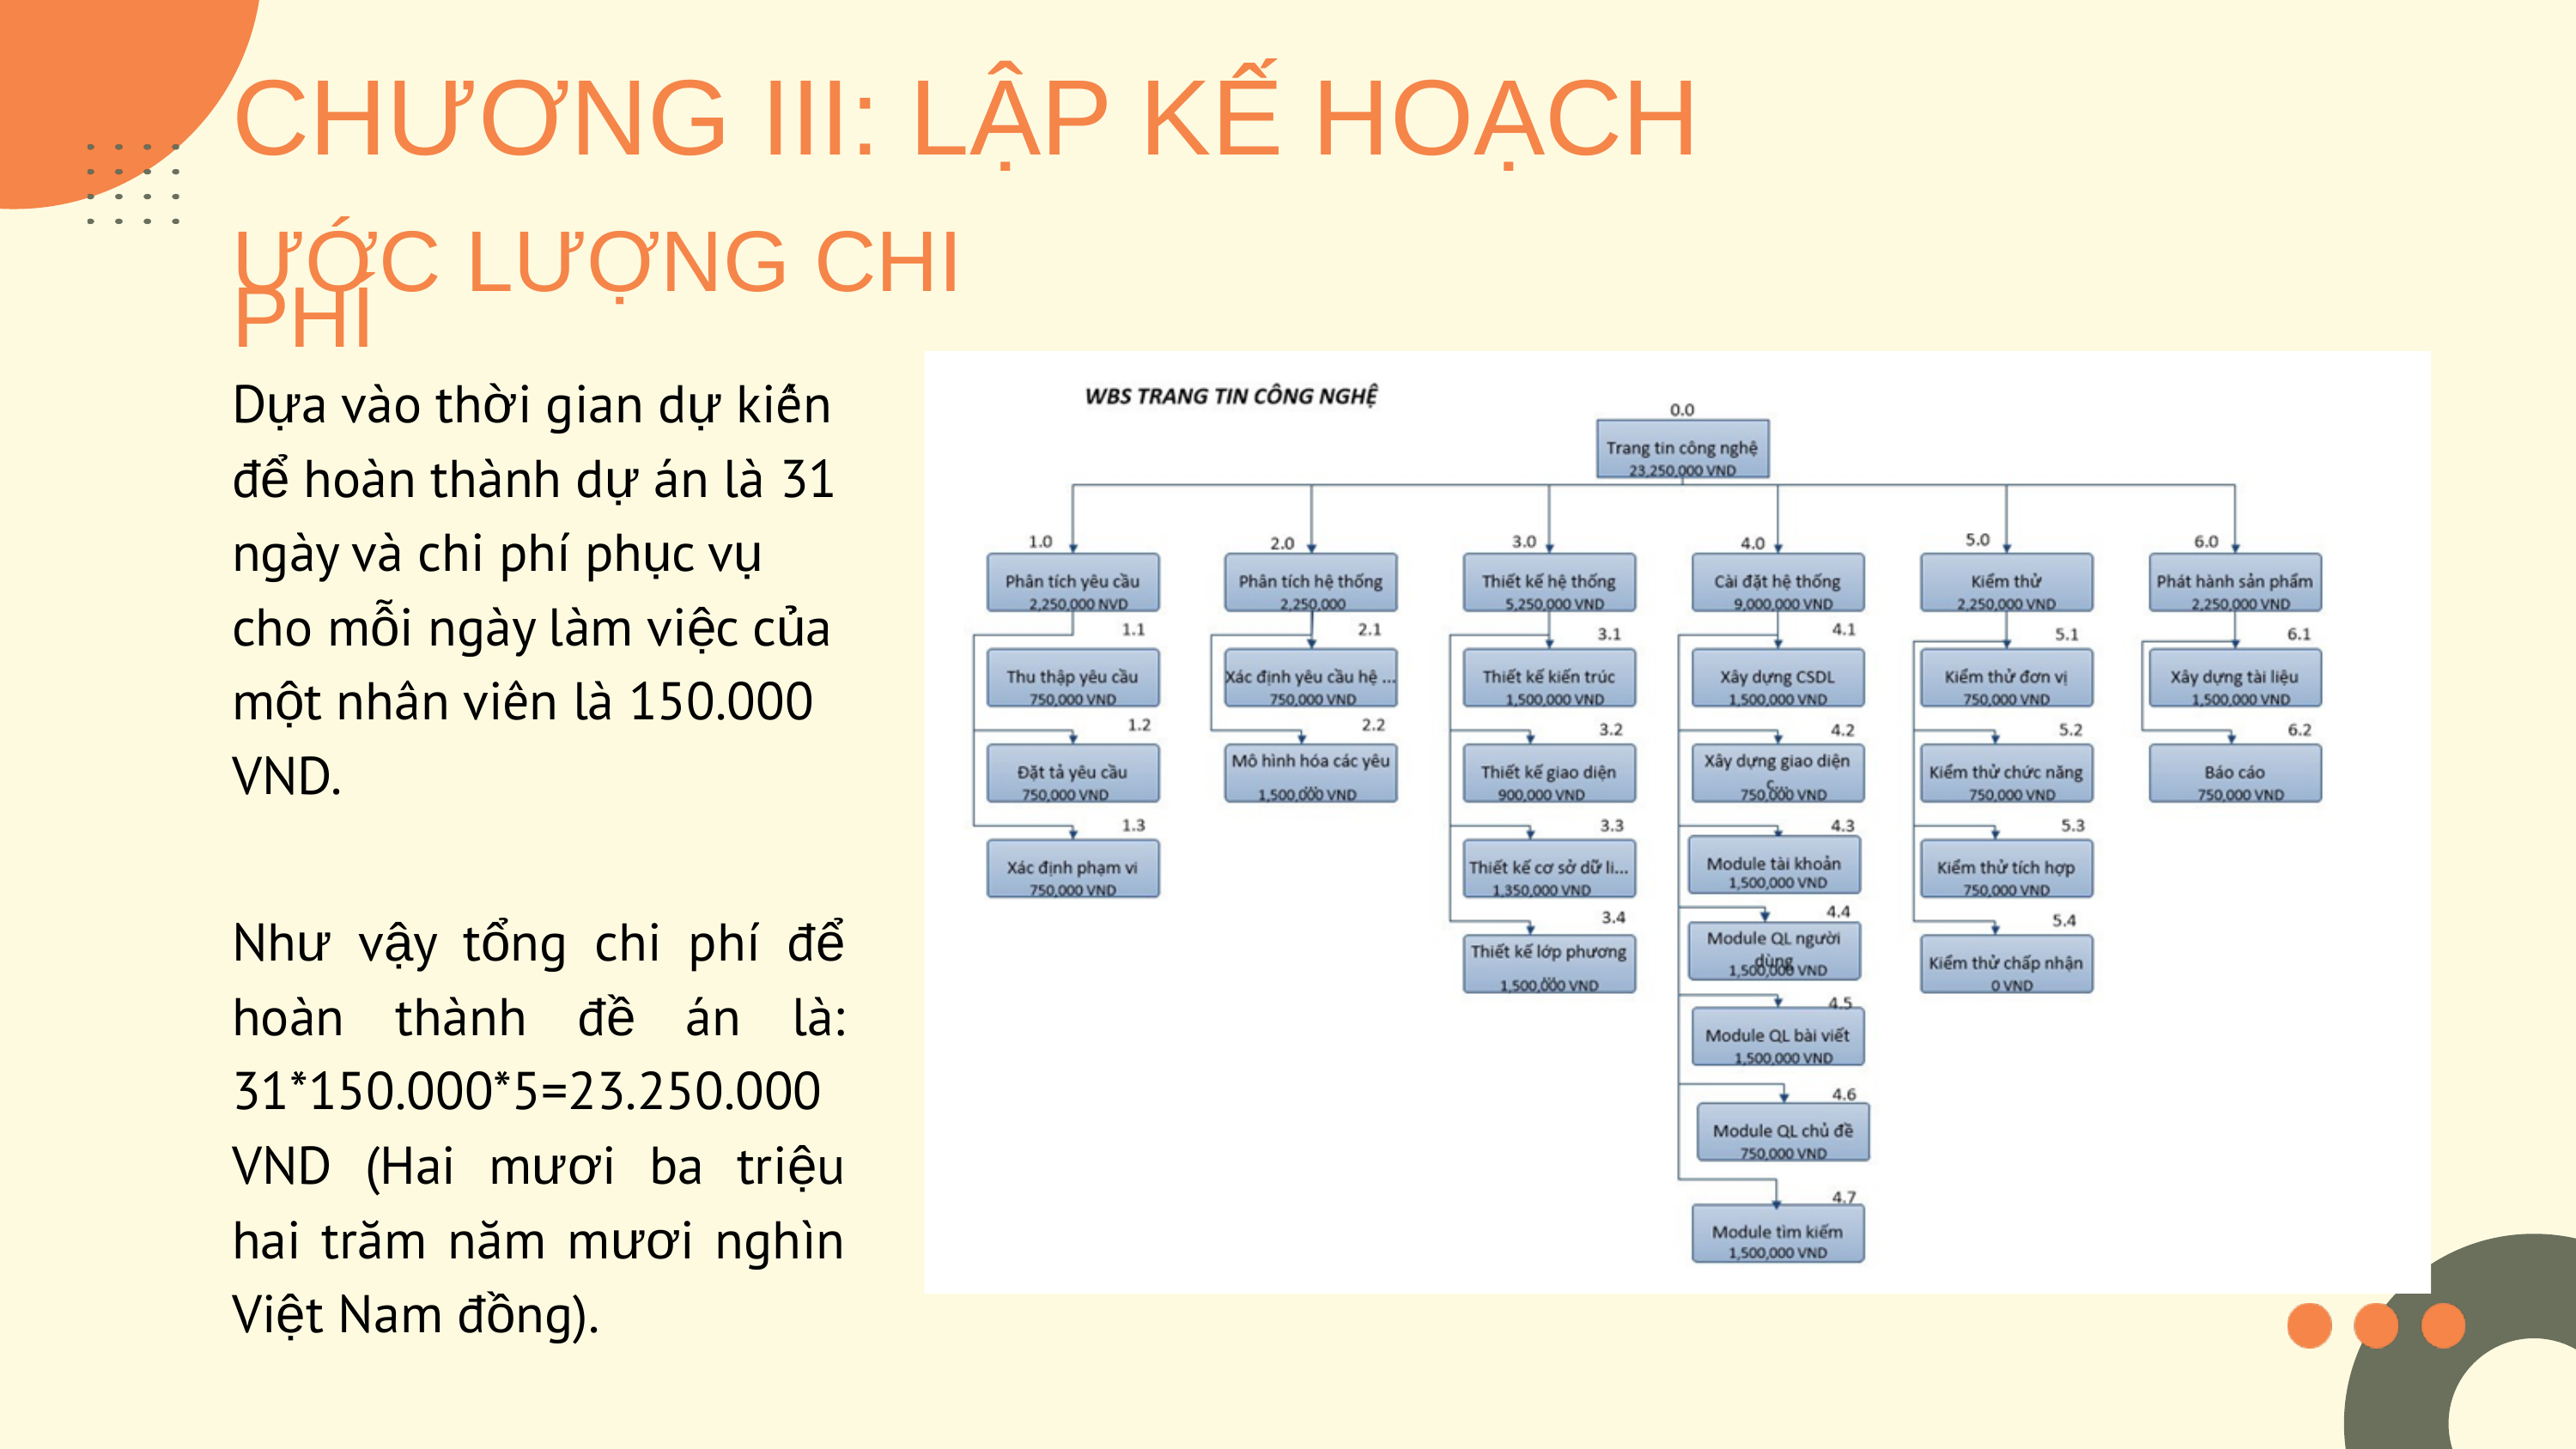

CHƯƠNG III: LẬP KẾ HOẠCH

ƯỚC LƯỢNG CHI PHÍ

Dựa vào thời gian dự kiến để hoàn thành dự án là 31 ngày và chi phí phục vụ cho mỗi ngày làm việc của một nhân viên là 150.000 VND.

Như vậy tổng chi phí để hoàn thành đề án là: 31*150.000*5=23.250.000 VND (Hai mươi ba triệu hai trăm năm mươi nghìn Việt Nam đồng).